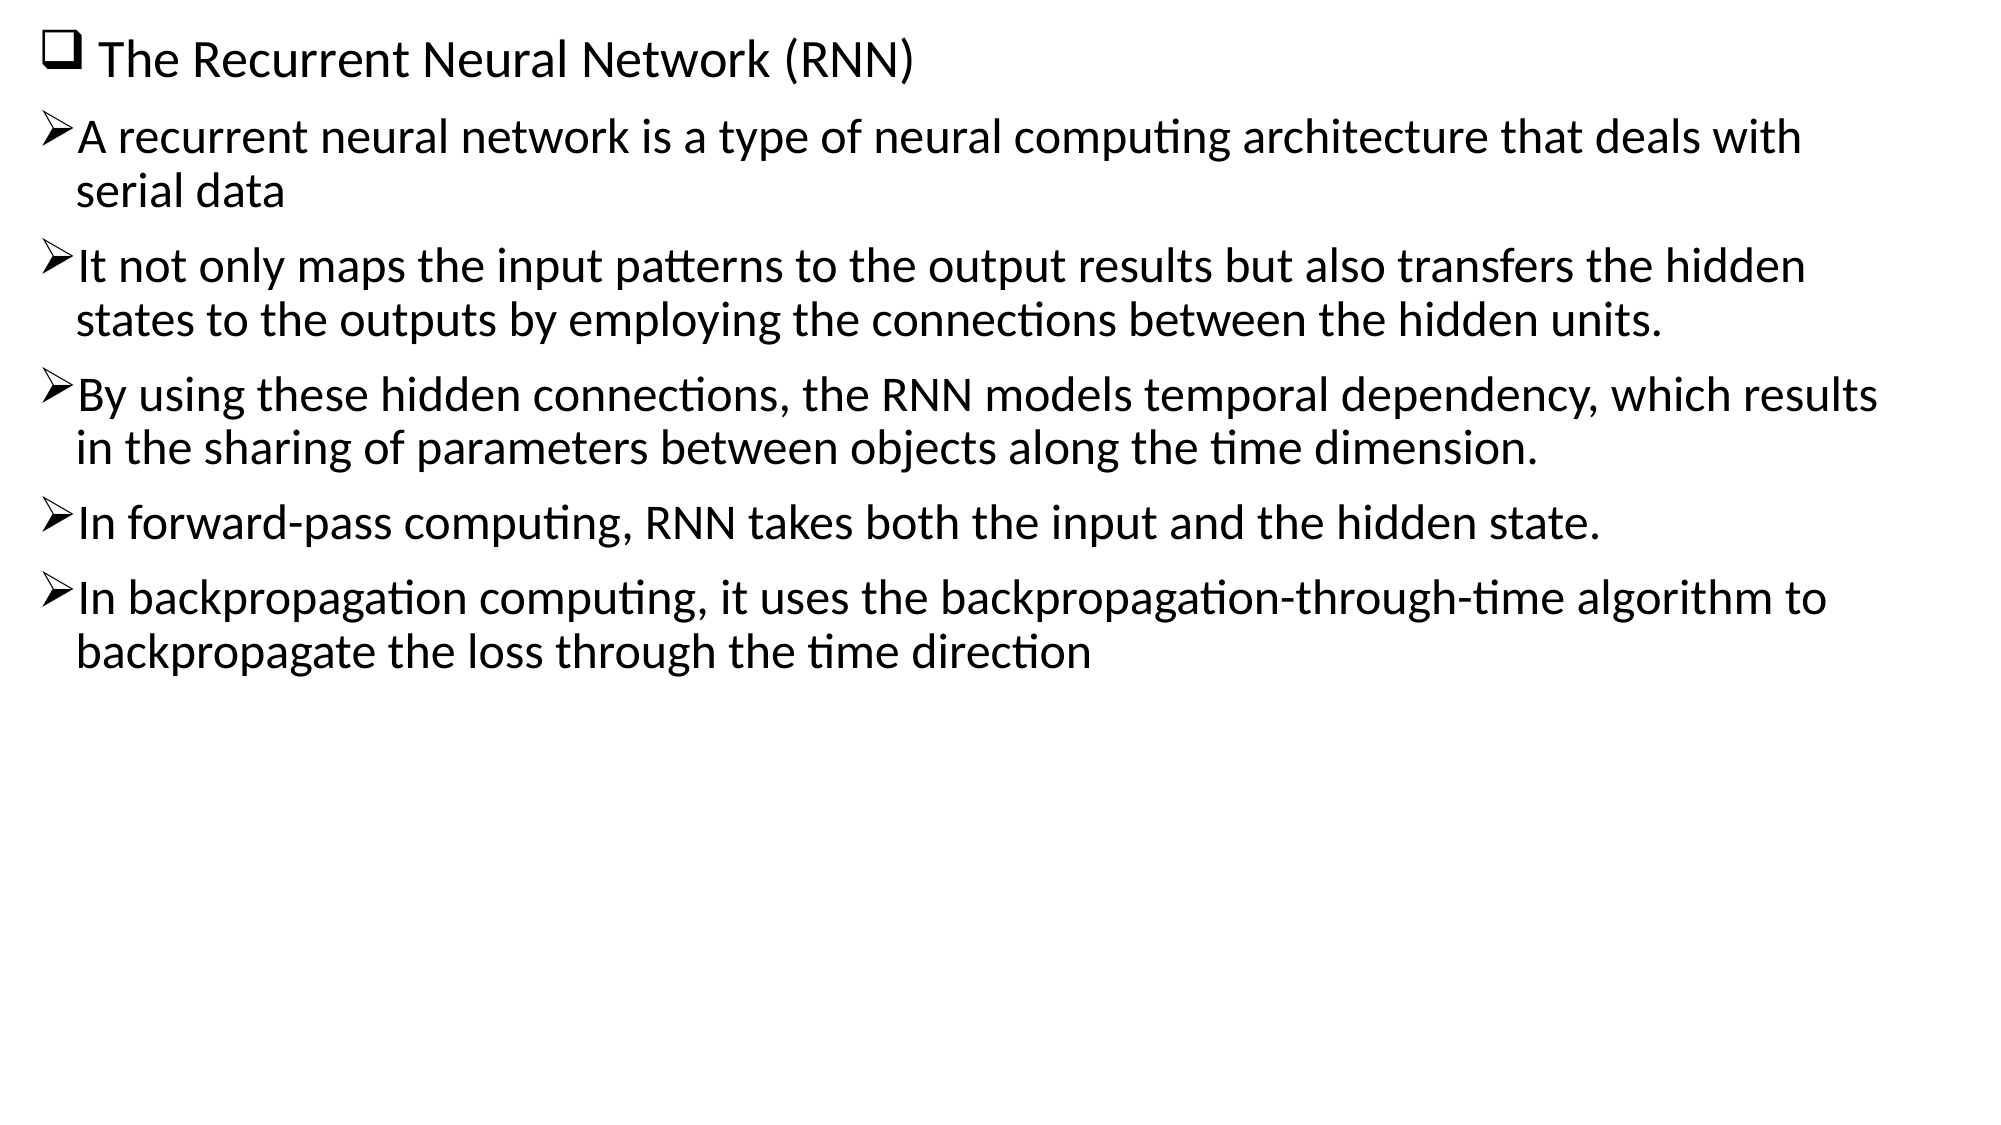

The Recurrent Neural Network (RNN)
A recurrent neural network is a type of neural computing architecture that deals with serial data
It not only maps the input patterns to the output results but also transfers the hidden states to the outputs by employing the connections between the hidden units.
By using these hidden connections, the RNN models temporal dependency, which results in the sharing of parameters between objects along the time dimension.
In forward-pass computing, RNN takes both the input and the hidden state.
In backpropagation computing, it uses the backpropagation-through-time algorithm to backpropagate the loss through the time direction